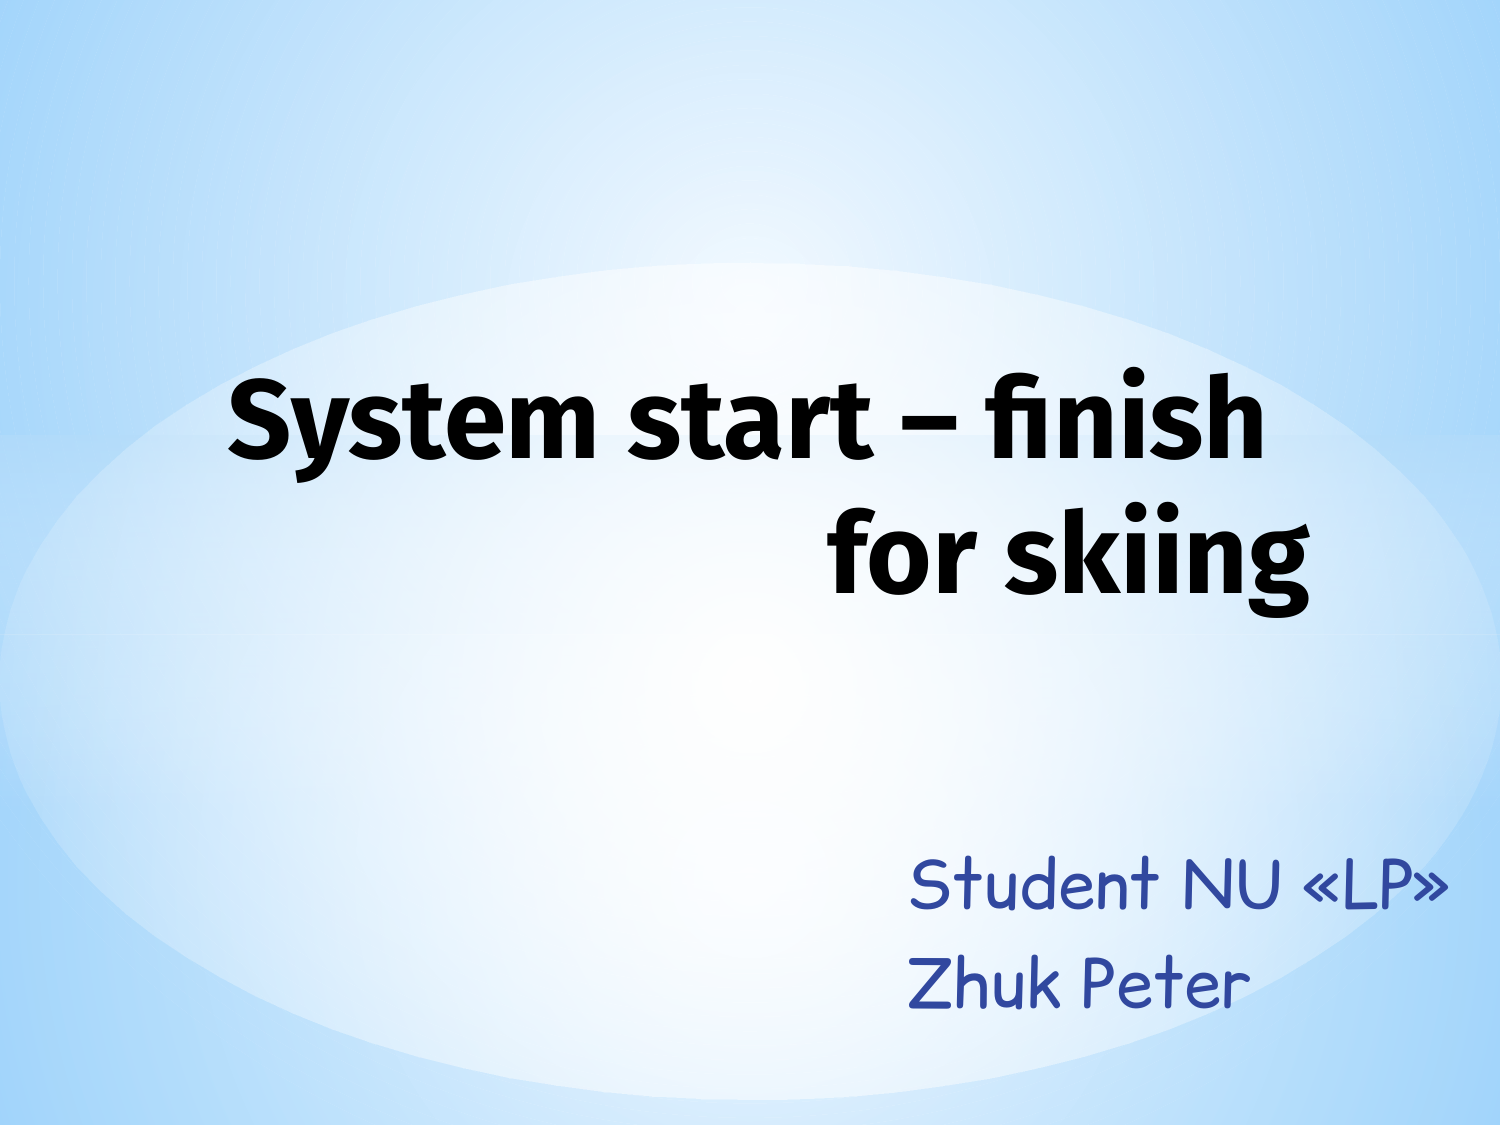

# System start – finish for skiing
Student NU «LP»
Zhuk Peter